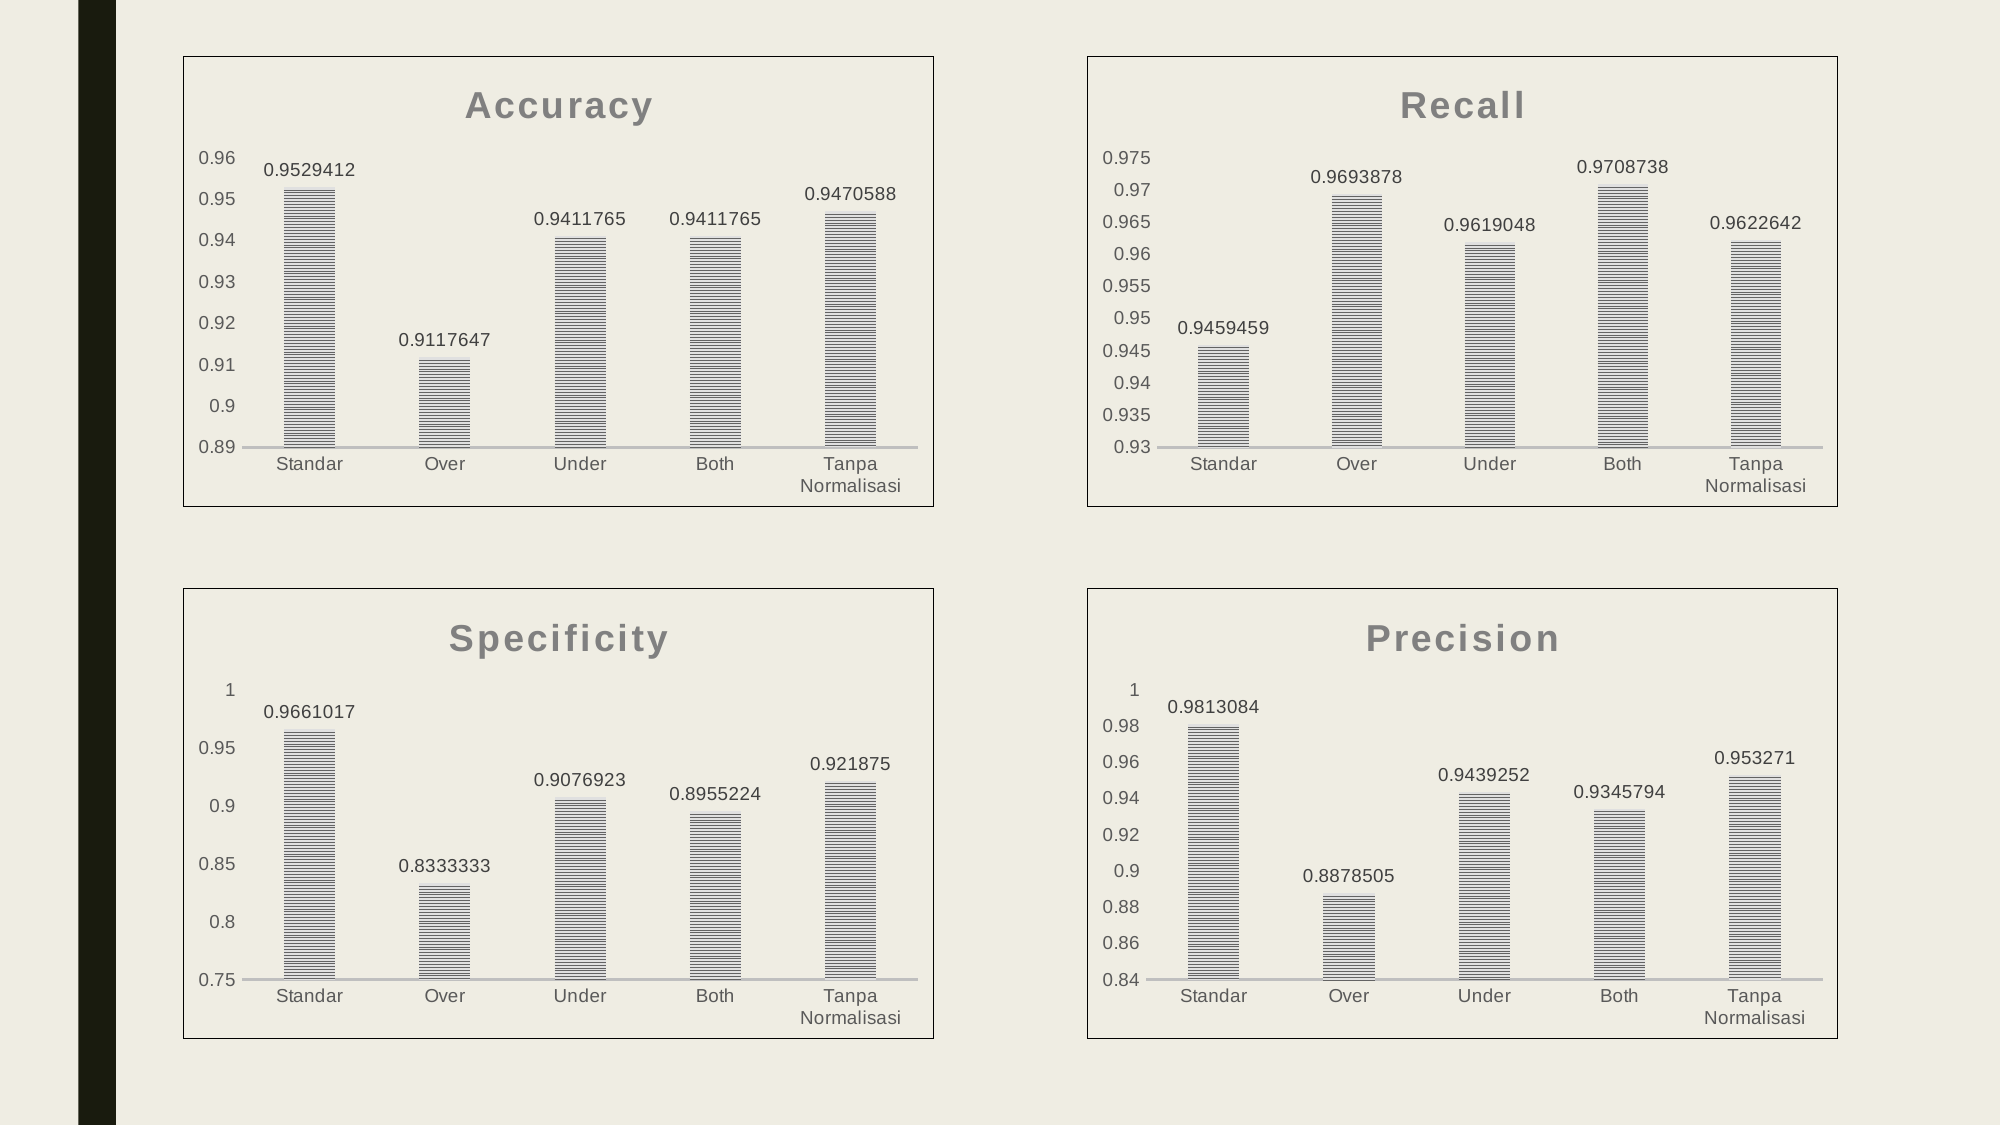

### Chart: Accuracy

| Category |  |
|---|---|
| Standar | 0.9529412 |
| Over | 0.9117647 |
| Under | 0.9411765 |
| Both | 0.9411765 |
| Tanpa Normalisasi | 0.9470588 |

### Chart: Recall

| Category |  |
|---|---|
| Standar | 0.9459459 |
| Over | 0.9693878 |
| Under | 0.9619048 |
| Both | 0.9708738 |
| Tanpa Normalisasi | 0.9622642 |

### Chart: Specificity

| Category |  |
|---|---|
| Standar | 0.9661017 |
| Over | 0.8333333 |
| Under | 0.9076923 |
| Both | 0.8955224 |
| Tanpa Normalisasi | 0.921875 |

### Chart: Precision

| Category |  |
|---|---|
| Standar | 0.9813084 |
| Over | 0.8878505 |
| Under | 0.9439252 |
| Both | 0.9345794 |
| Tanpa Normalisasi | 0.953271 |